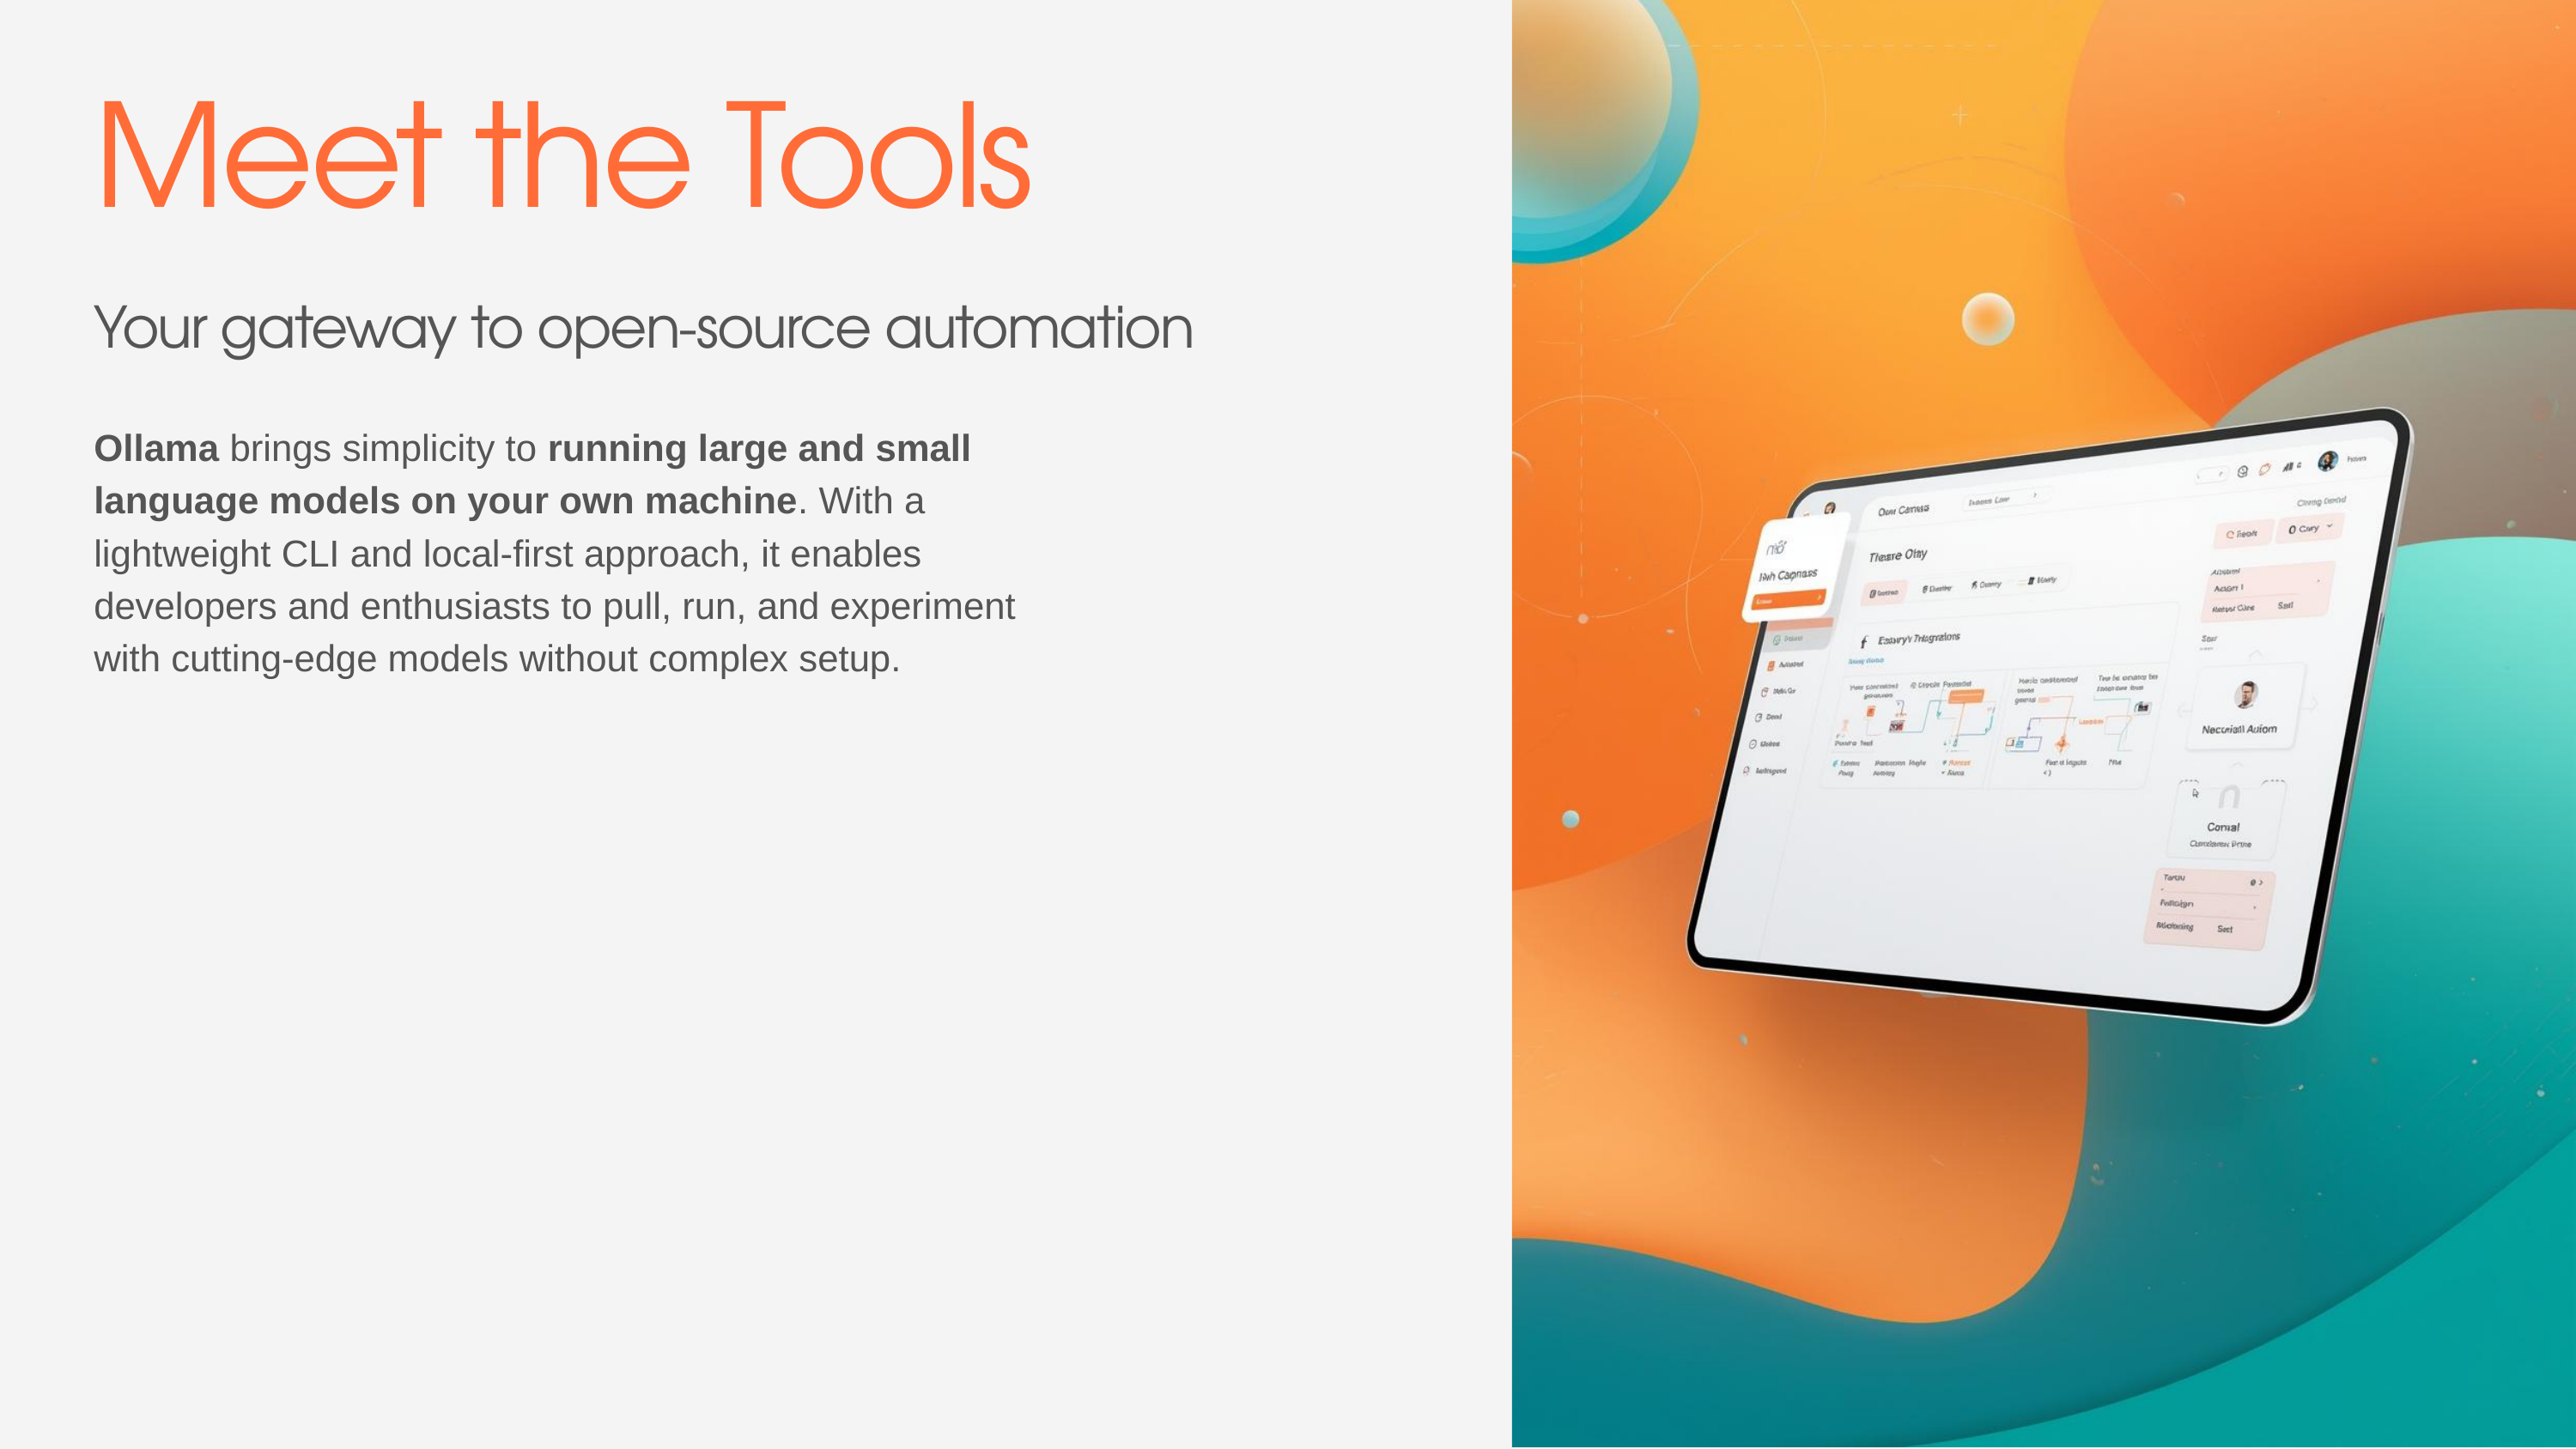

Meet the Tools
Your gateway to open-source automation
Ollama brings simplicity to running large and small language models on your own machine. With a lightweight CLI and local-first approach, it enables developers and enthusiasts to pull, run, and experiment with cutting-edge models without complex setup.